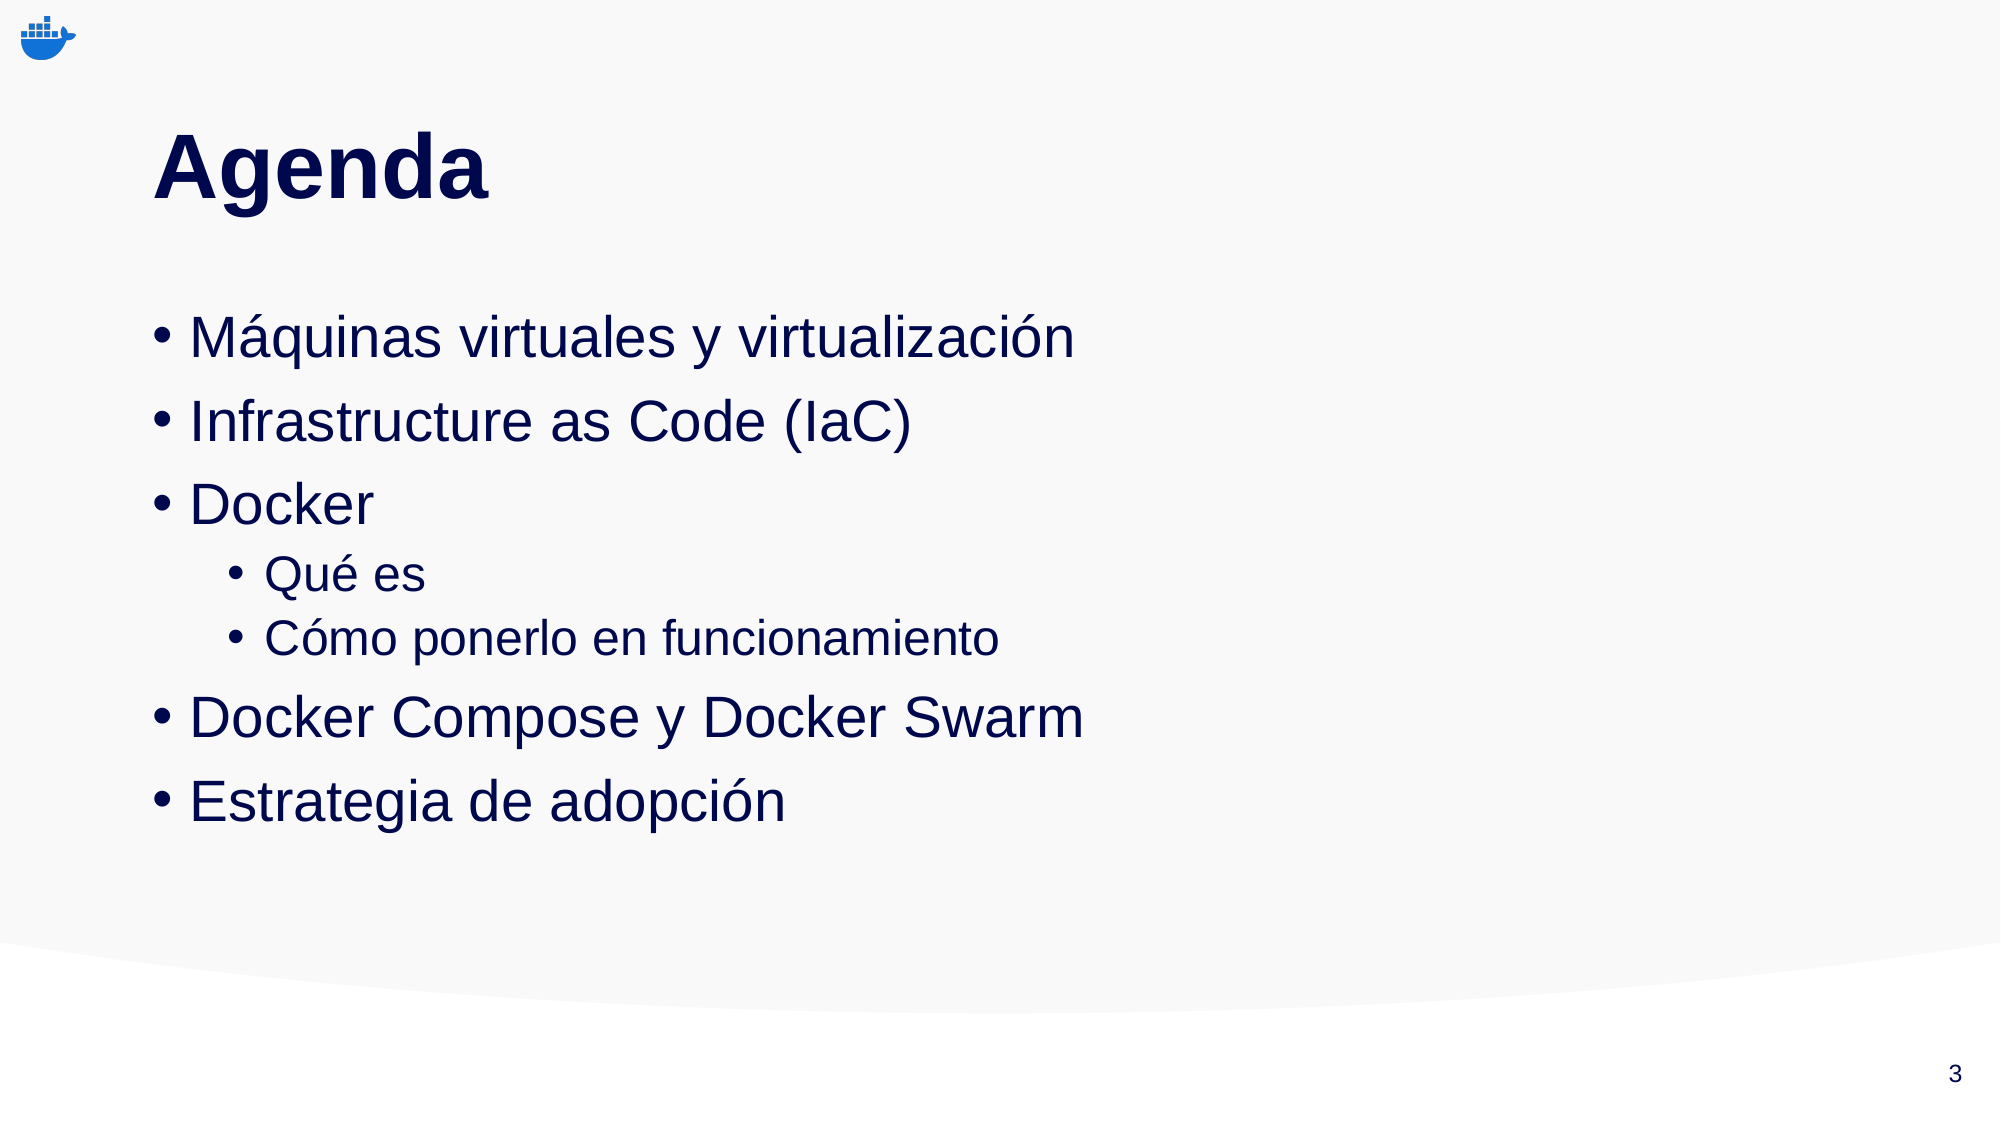

# Agenda
Máquinas virtuales y virtualización
Infrastructure as Code (IaC)
Docker
Qué es
Cómo ponerlo en funcionamiento
Docker Compose y Docker Swarm
Estrategia de adopción
3